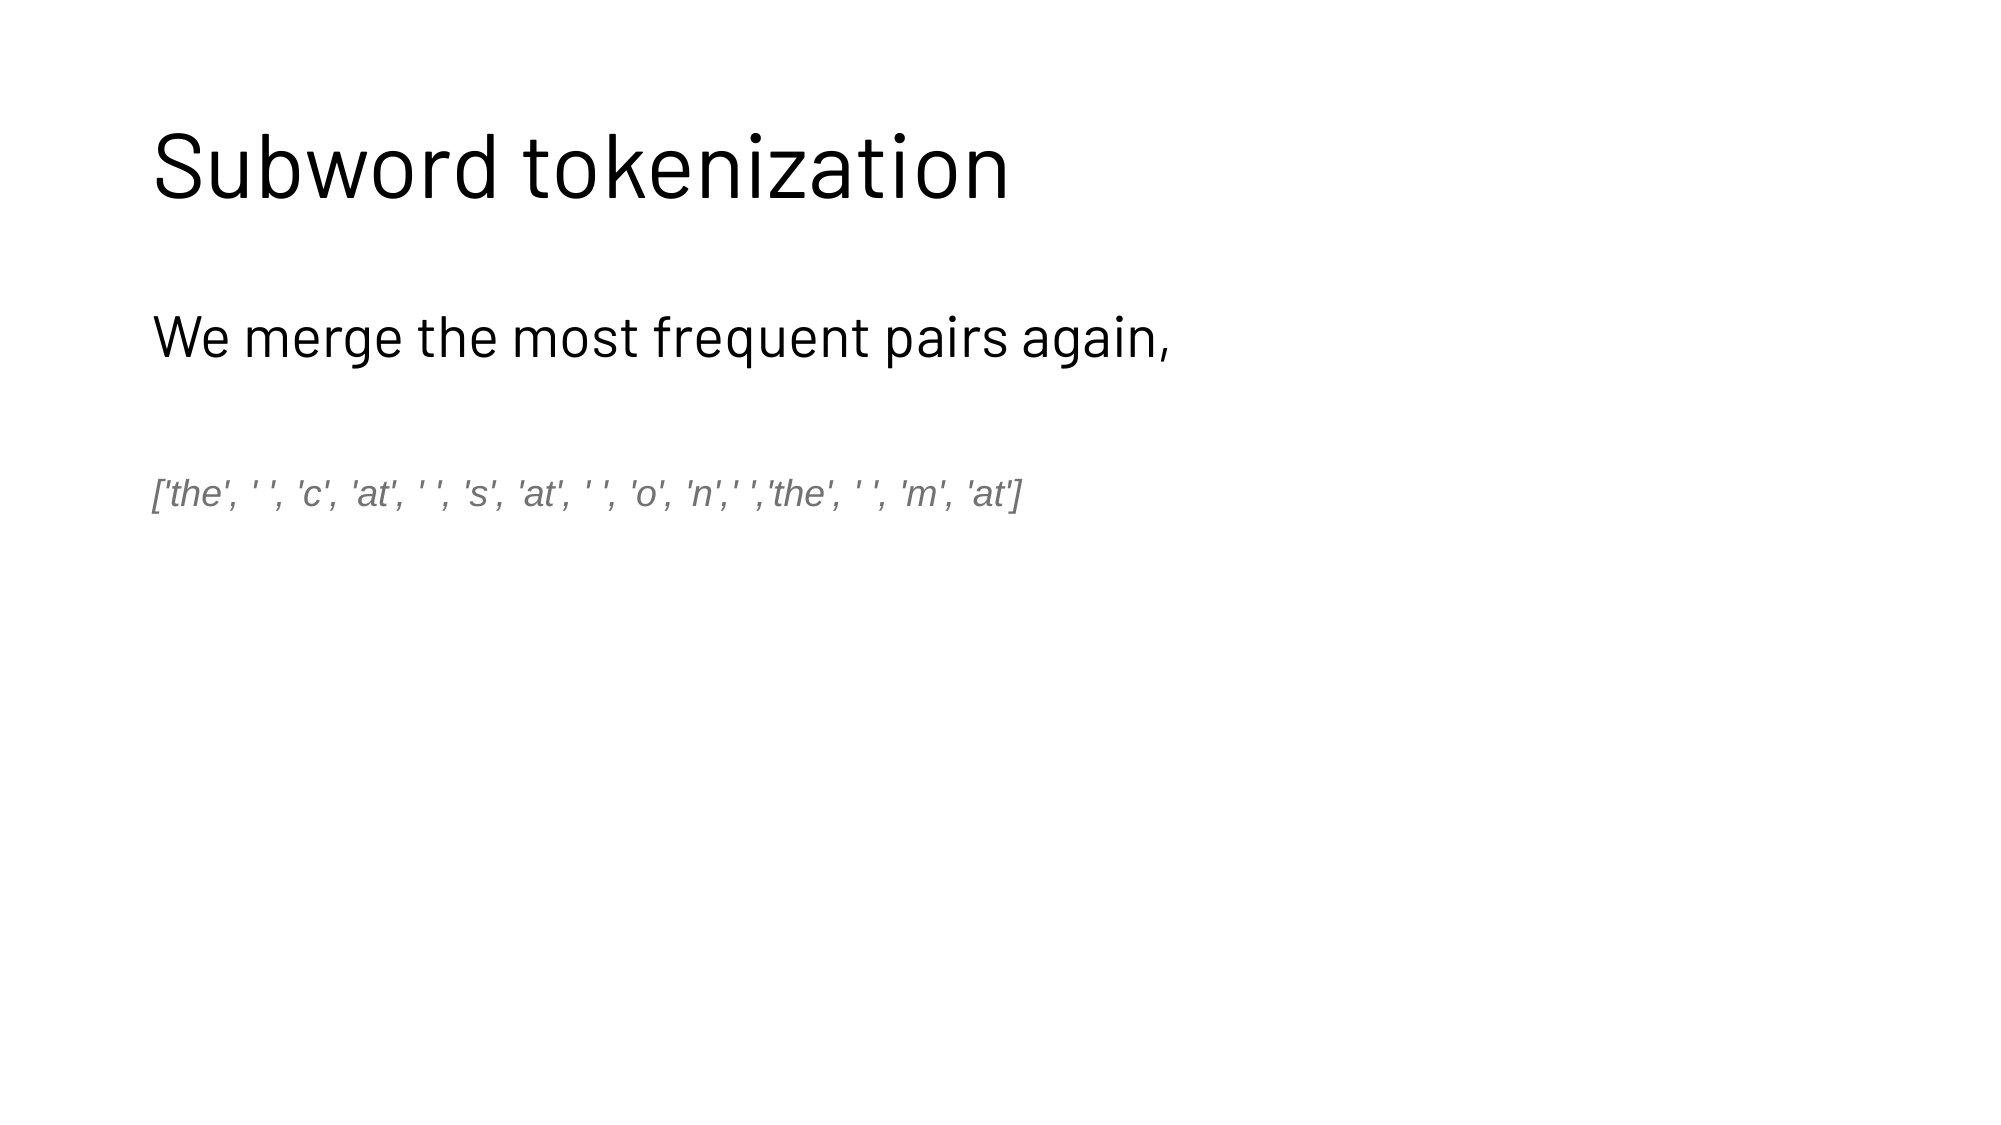

# Subword tokenization
We merge the most frequent pairs again,

['the', ' ', 'c', 'at', ' ', 's', 'at', ' ', 'o', 'n',' ','the', ' ', 'm', 'at']